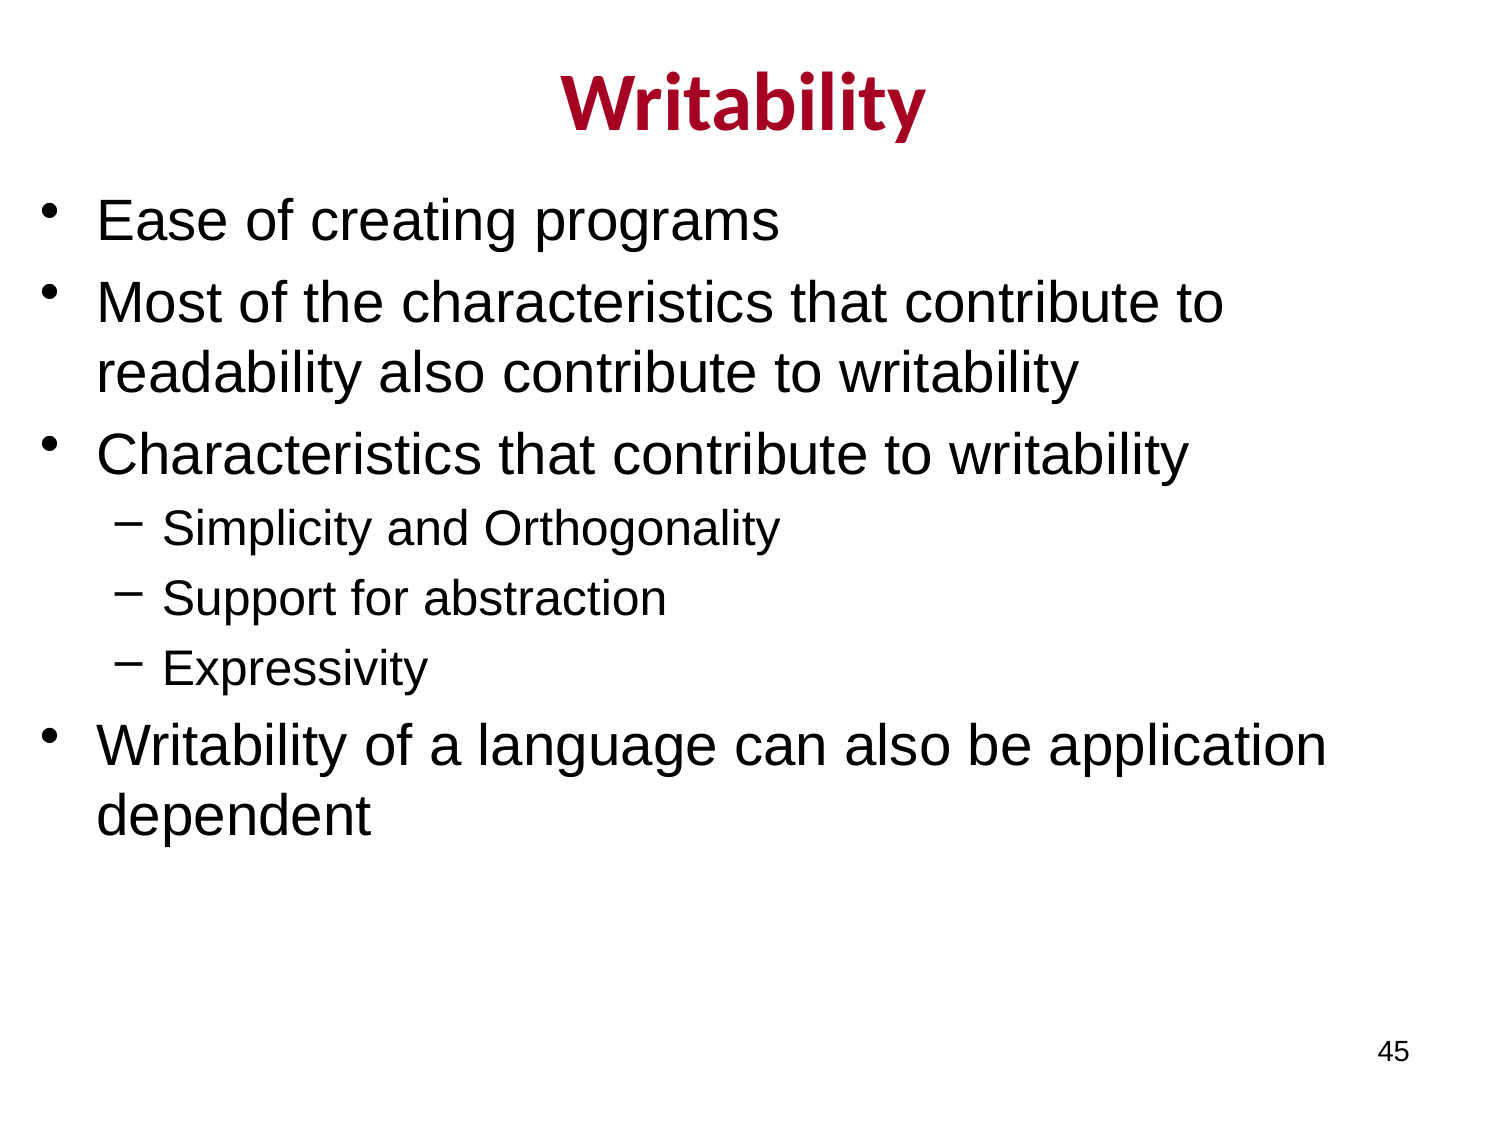

# Writability
Ease of creating programs
Most of the characteristics that contribute to readability also contribute to writability
Characteristics that contribute to writability
Simplicity and Orthogonality
Support for abstraction
Expressivity
Writability of a language can also be application dependent
45